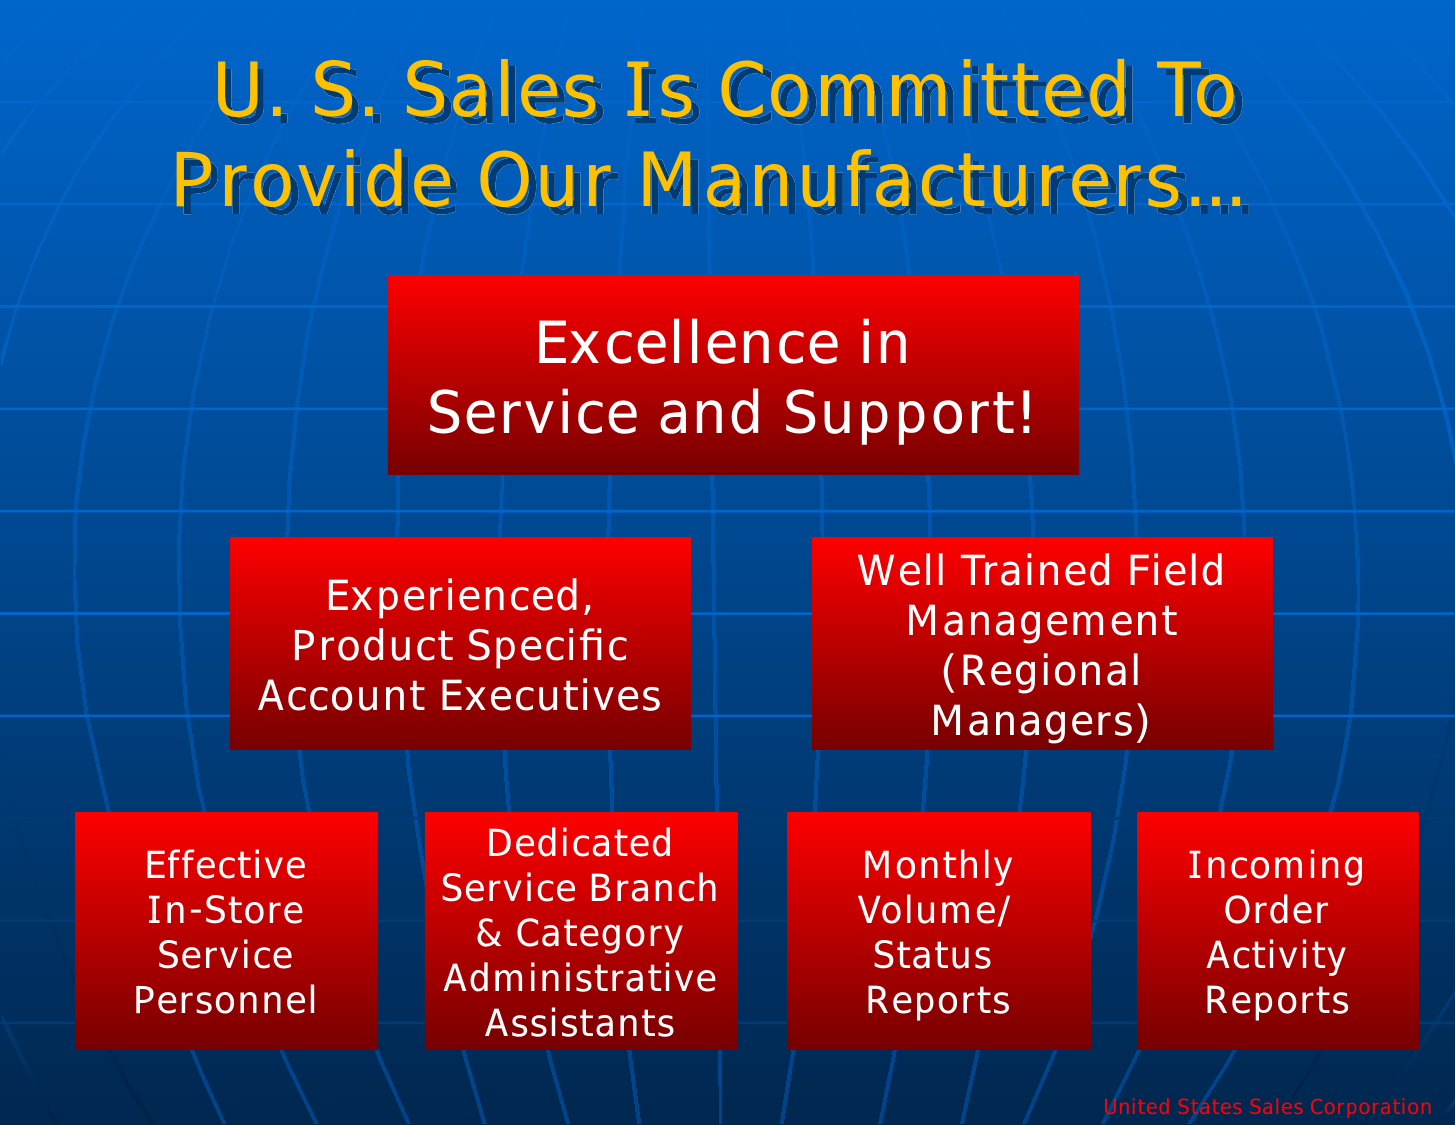

# U. S. Sales Is Committed To Provide Our Manufacturers…
Excellence in
Service and Support!
Experienced, Product Specific Account Executives
Well Trained Field Management (Regional Managers)
Effective
In-Store Service Personnel
Dedicated Service Branch & Category Administrative Assistants
Monthly Volume/
Status
Reports
Incoming Order Activity Reports